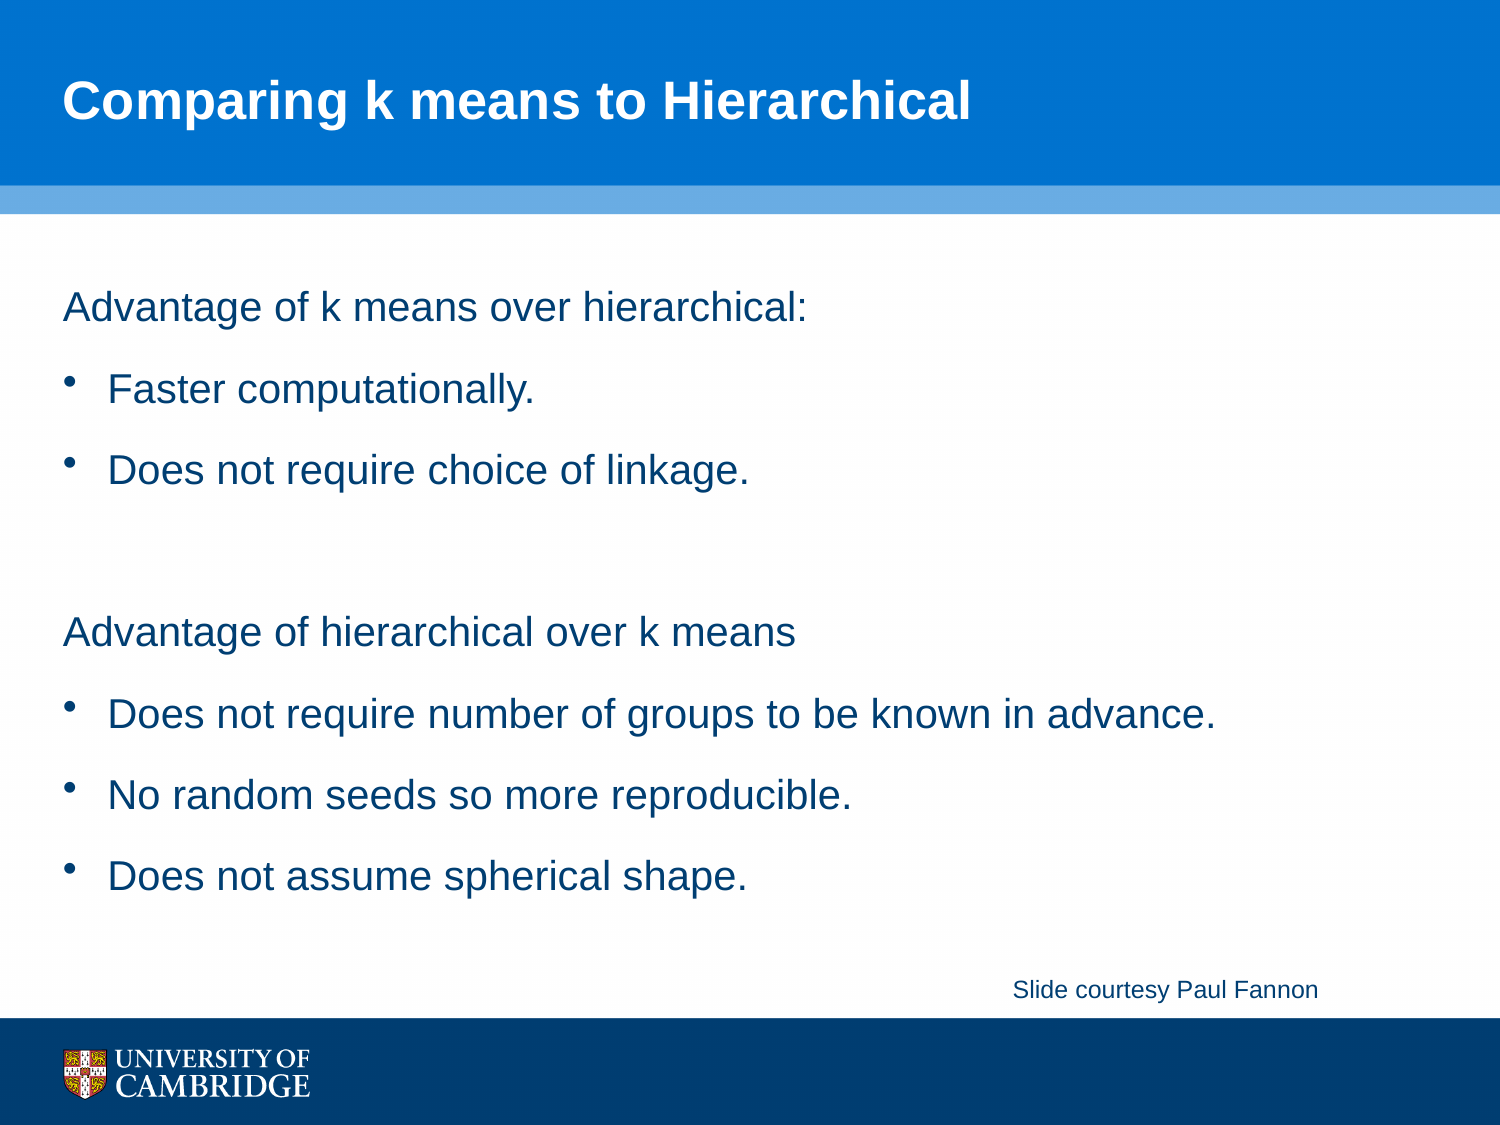

# Comparing k means to Hierarchical
Advantage of k means over hierarchical:
Faster computationally.
Does not require choice of linkage.

Advantage of hierarchical over k means
Does not require number of groups to be known in advance.
No random seeds so more reproducible.
Does not assume spherical shape.

Slide courtesy Paul Fannon